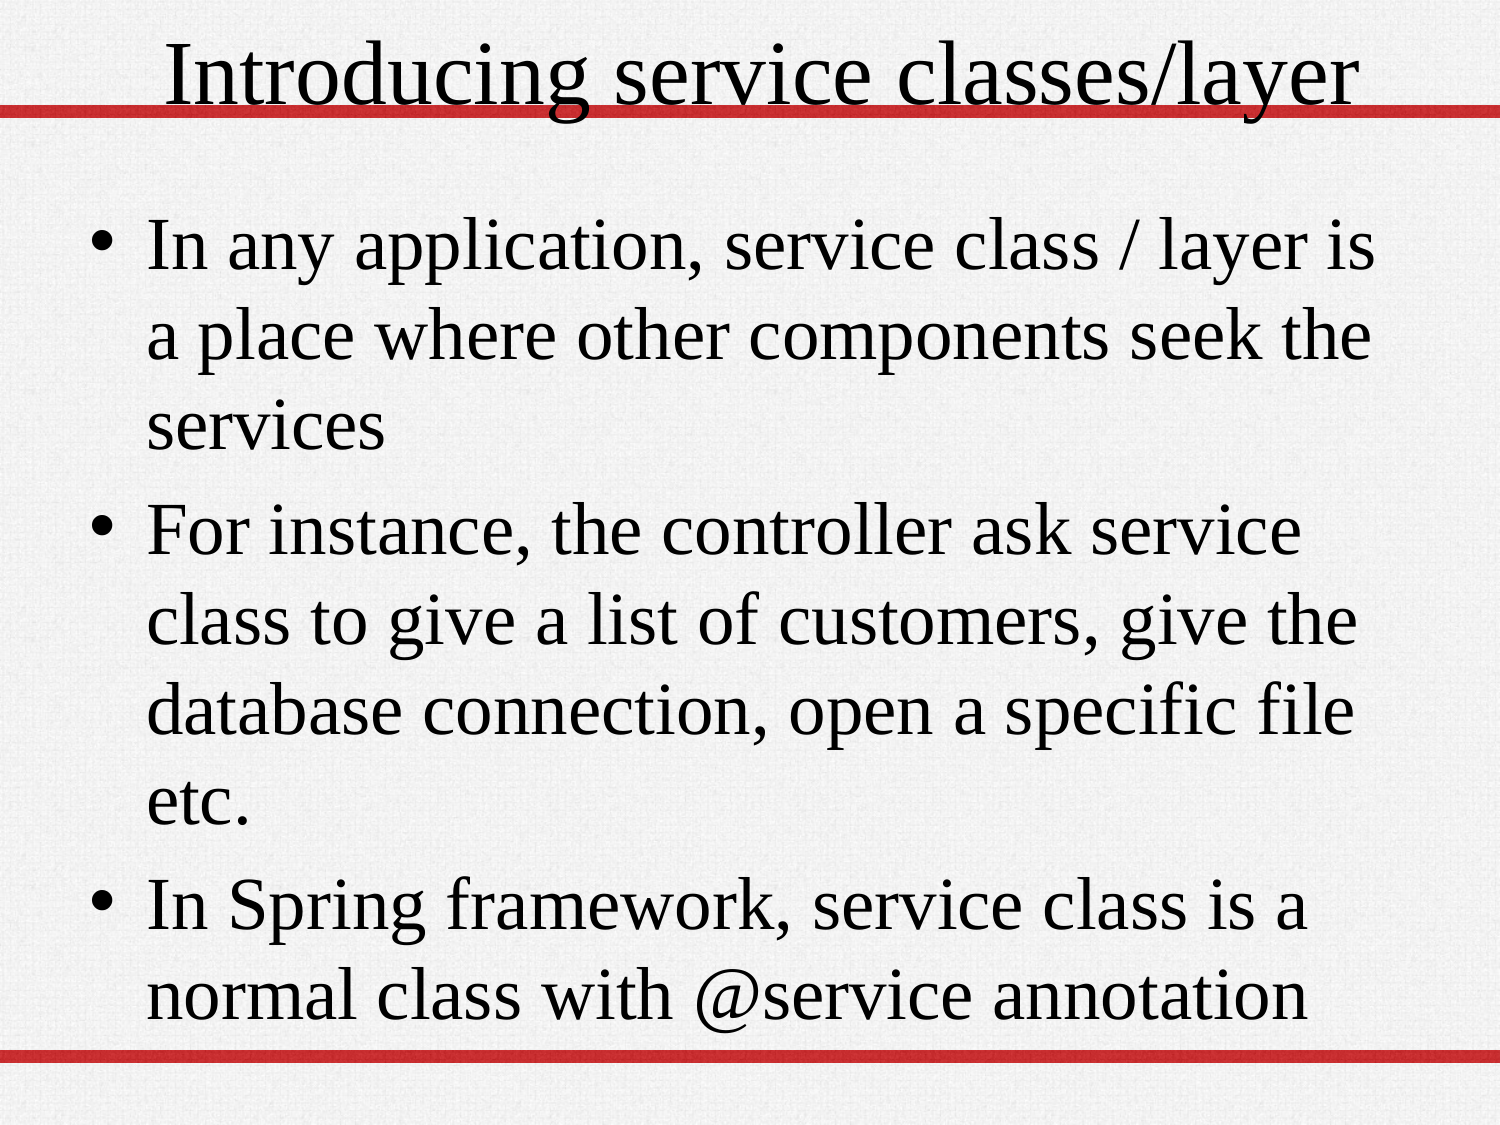

# Introducing service classes/layer
In any application, service class / layer is a place where other components seek the services
For instance, the controller ask service class to give a list of customers, give the database connection, open a specific file etc.
In Spring framework, service class is a normal class with @service annotation
40